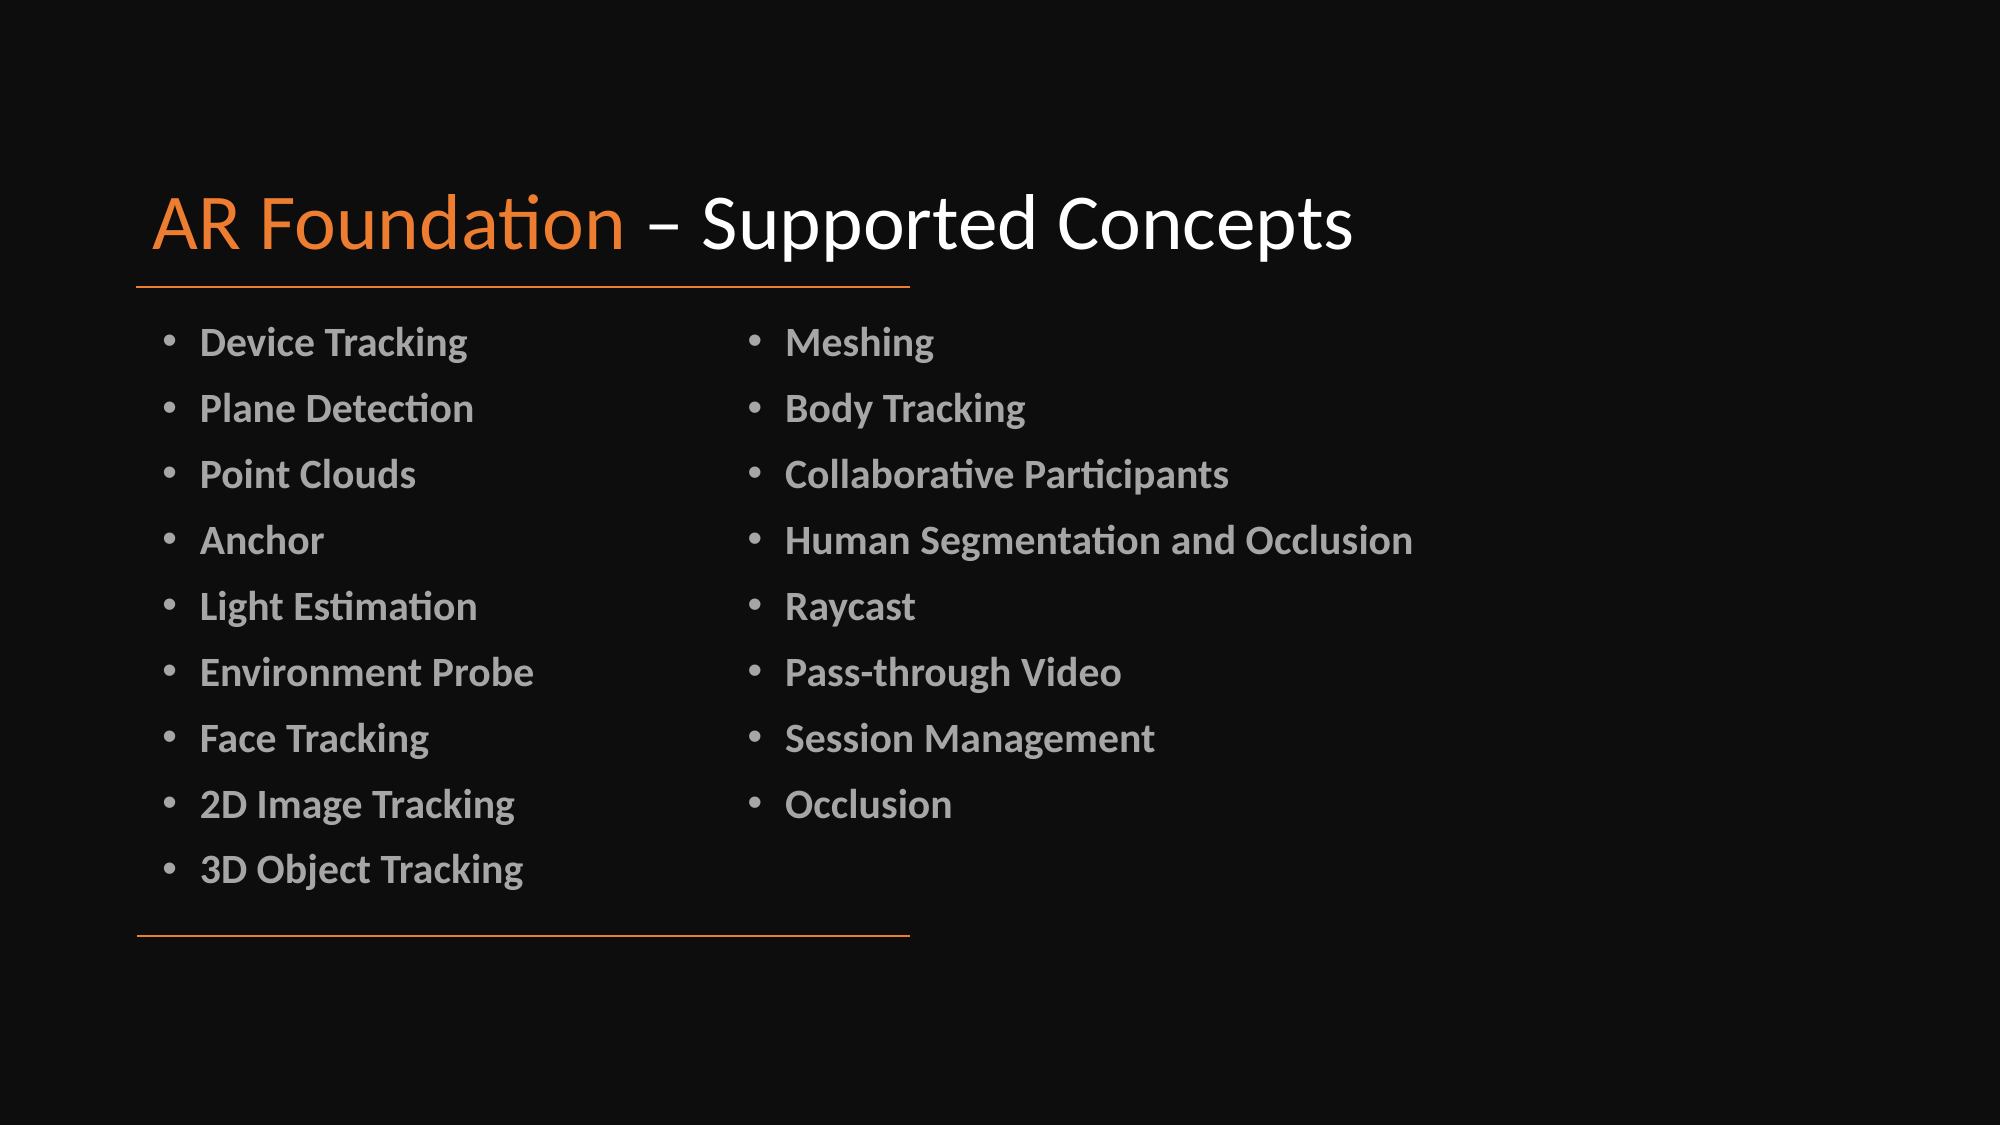

# AR Foundation – Supported Concepts
Device Tracking
Plane Detection
Point Clouds
Anchor
Light Estimation
Environment Probe
Face Tracking
2D Image Tracking
3D Object Tracking
Meshing
Body Tracking
Collaborative Participants
Human Segmentation and Occlusion
Raycast
Pass-through Video
Session Management
Occlusion